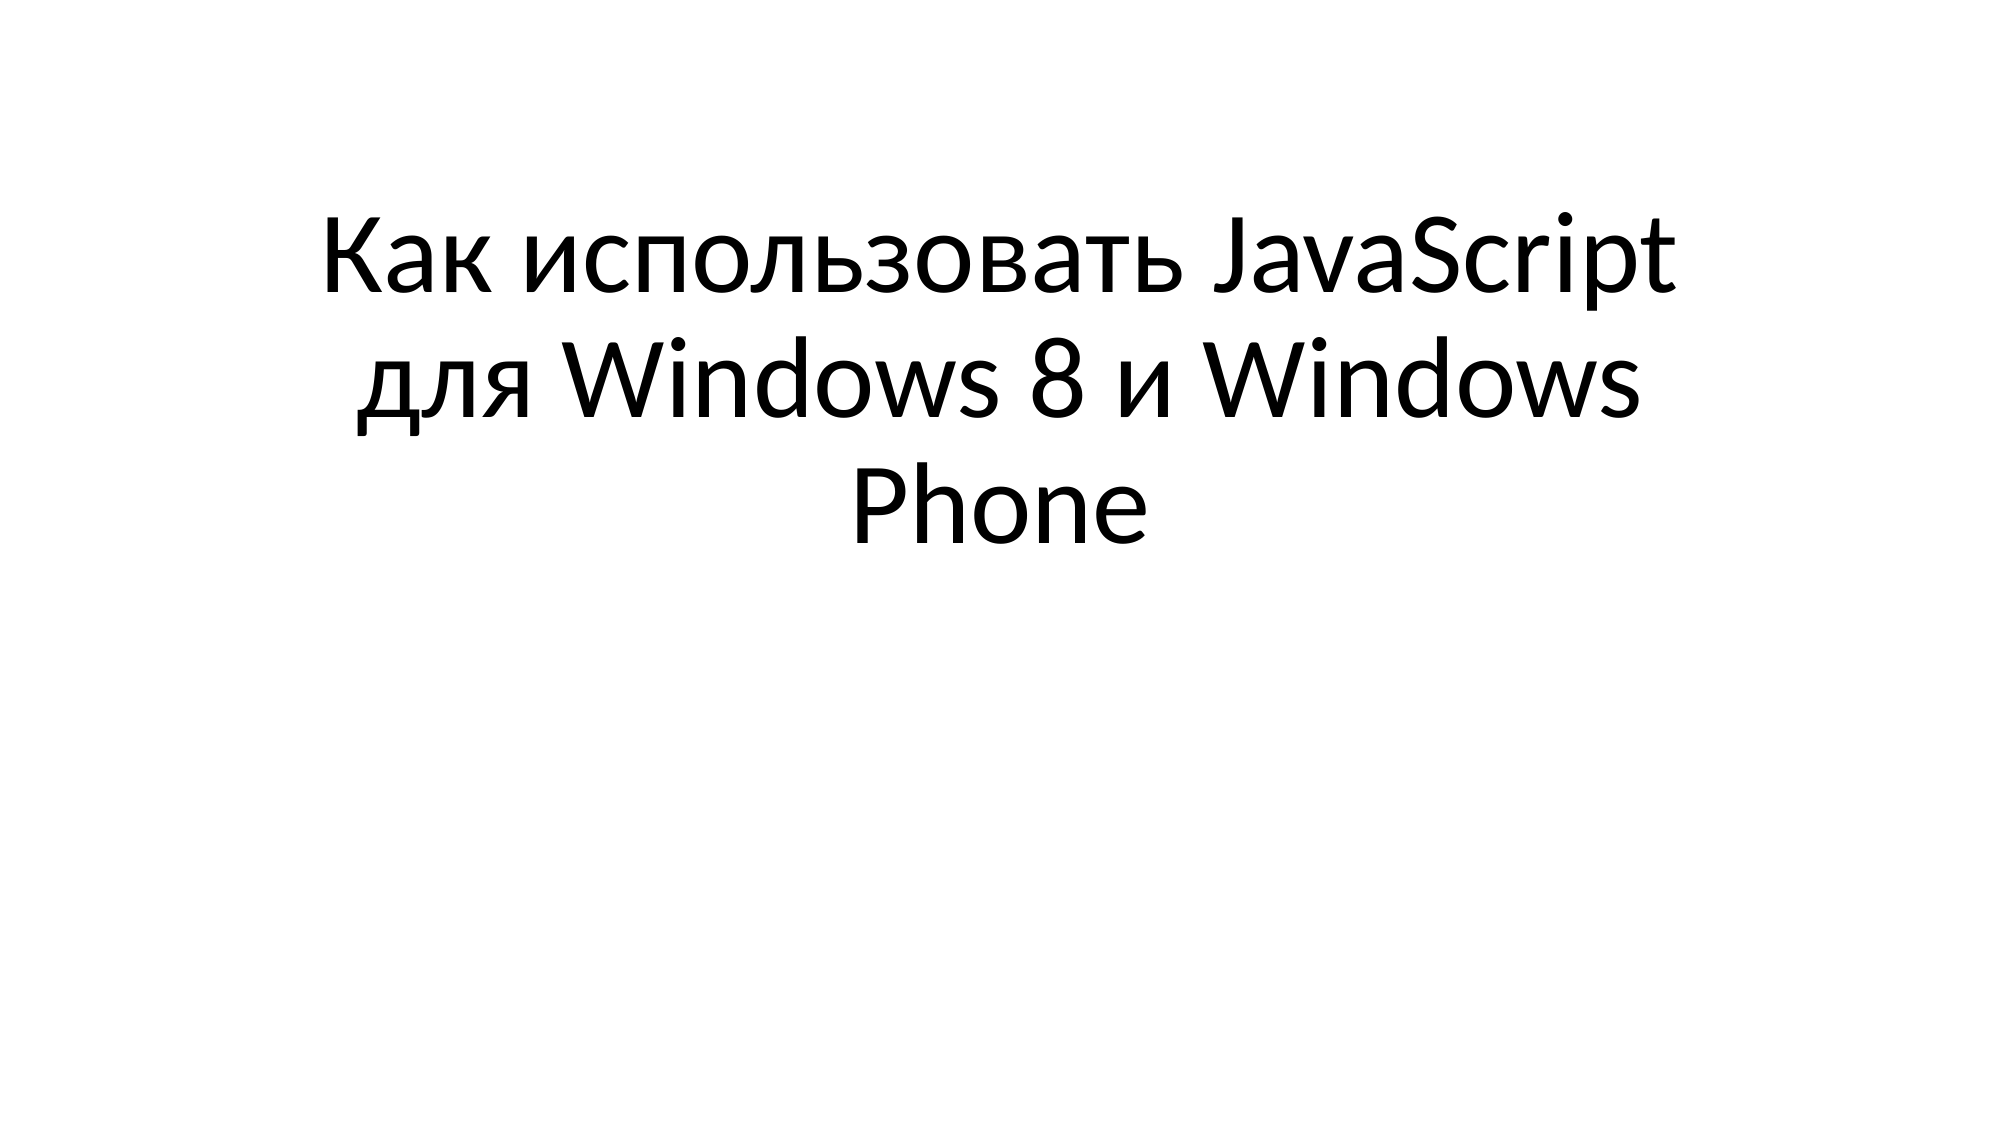

# Как использовать JavaScript для Windows 8 и Windows Phone